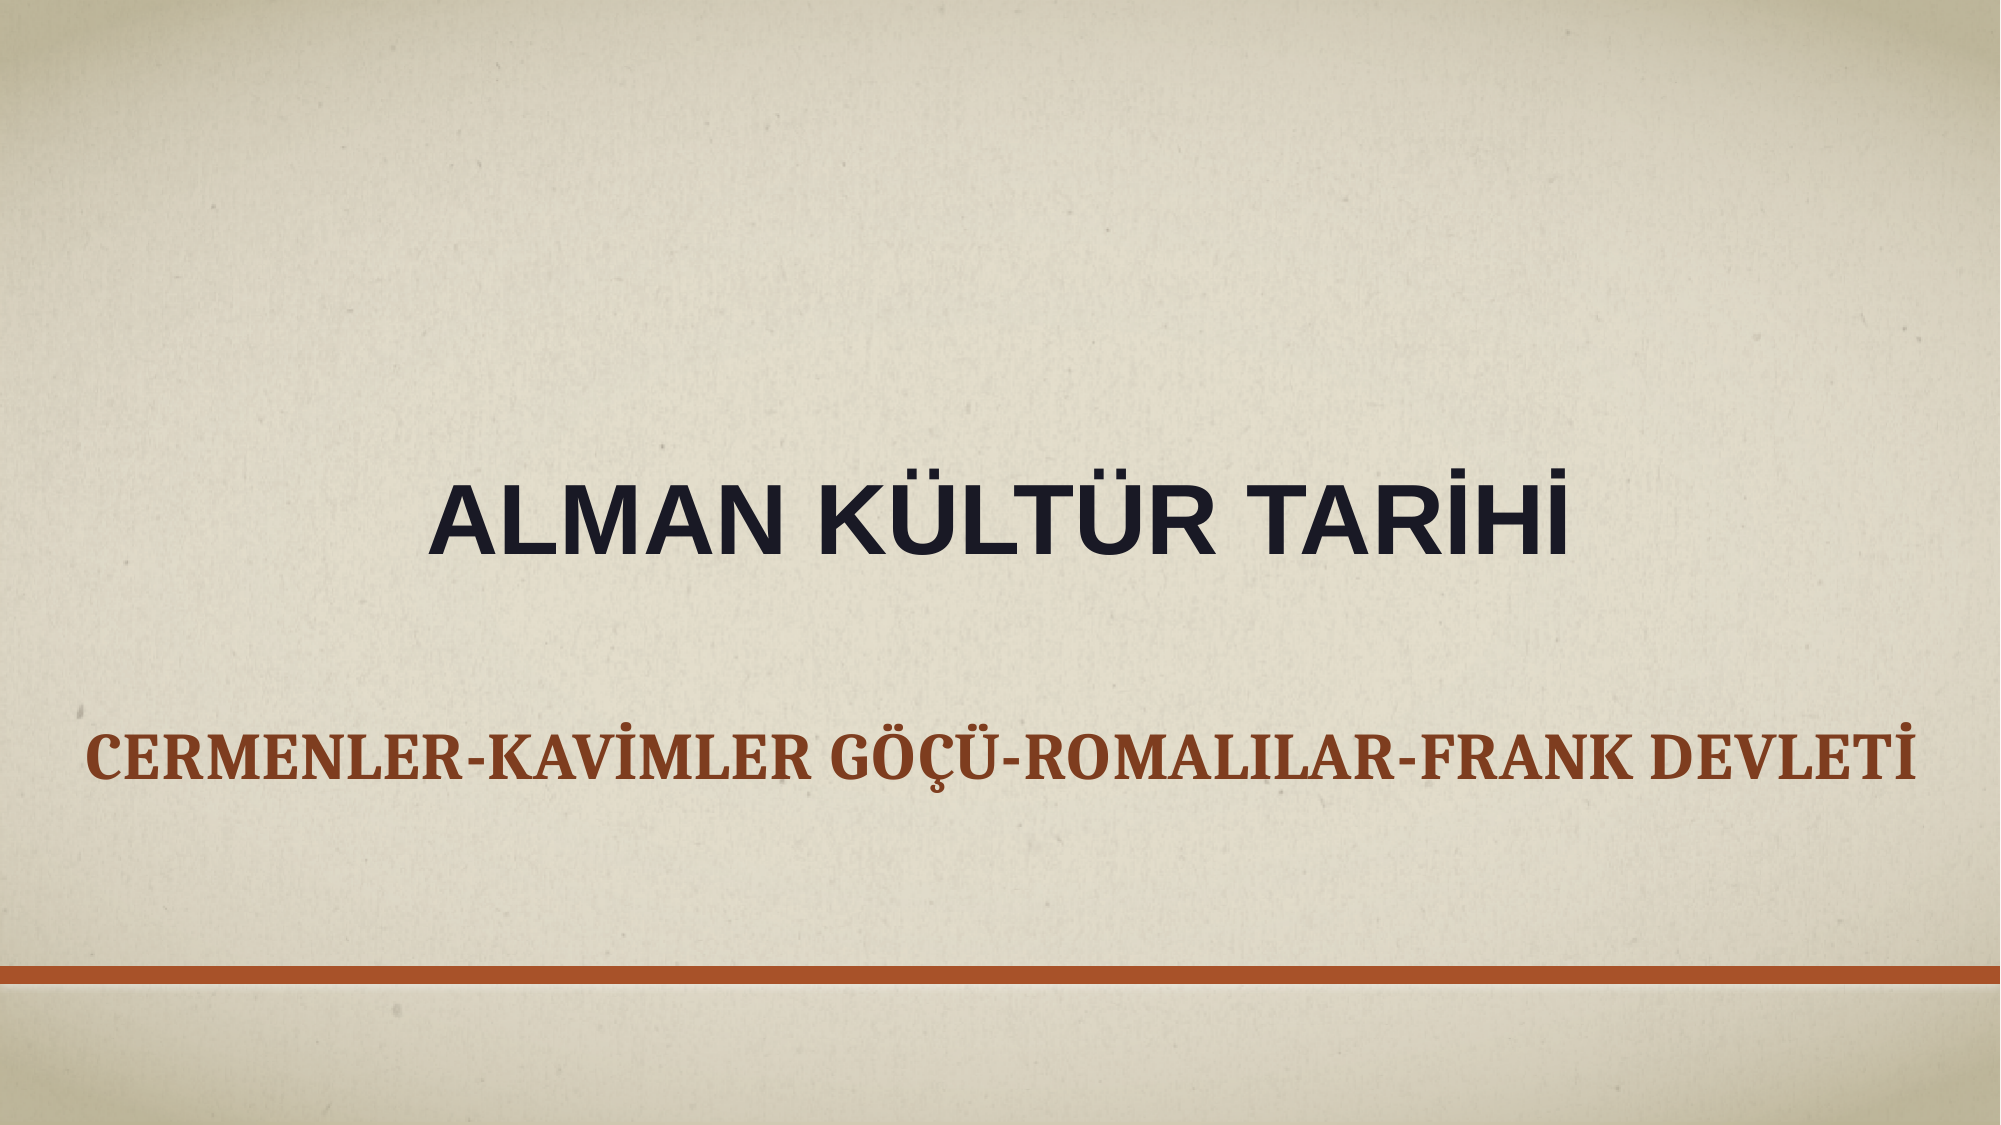

# Alman Kültür Tarihi
Cermenler-kavimler göçü-Romalılar-Frank Devleti